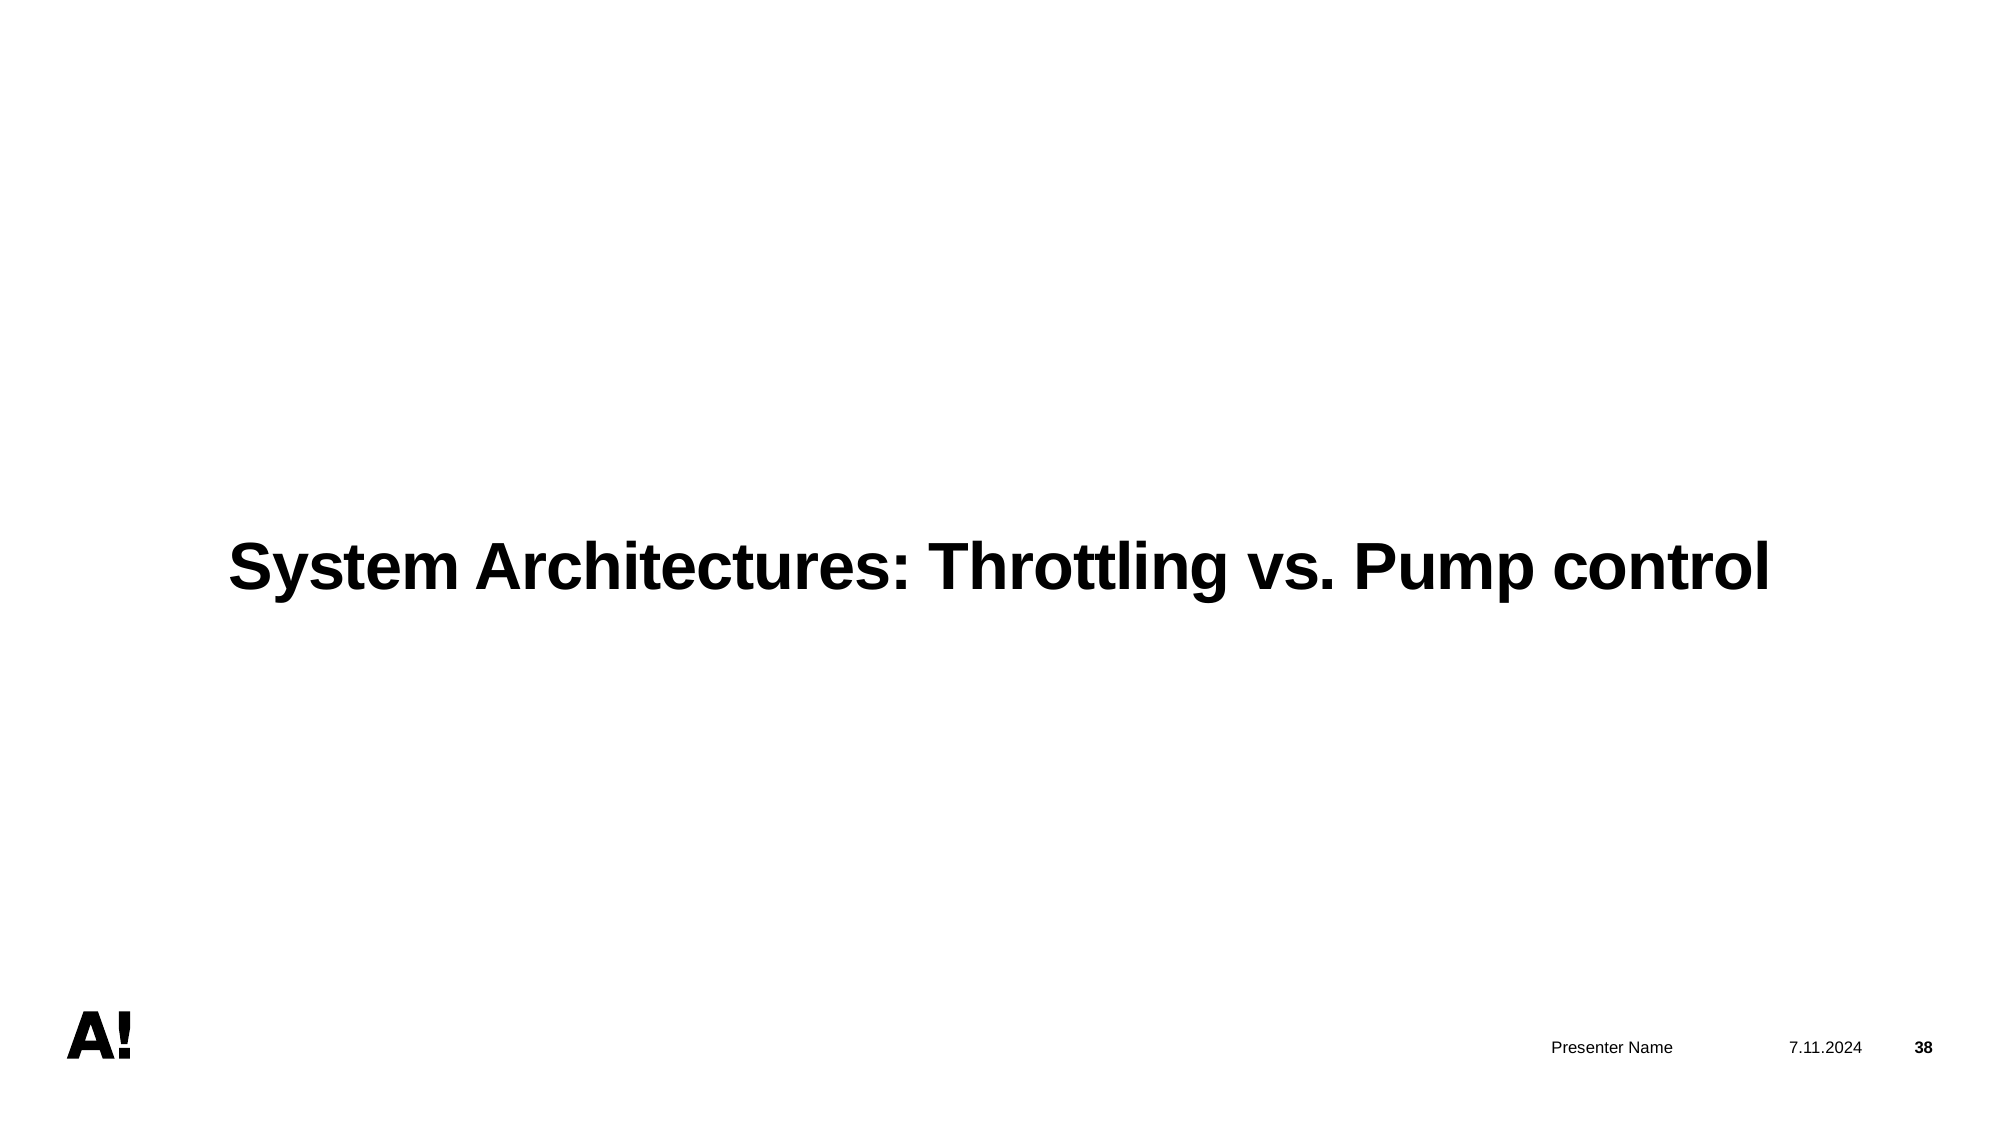

# System Architectures: Throttling vs. Pump control
Presenter Name
7.11.2024
38